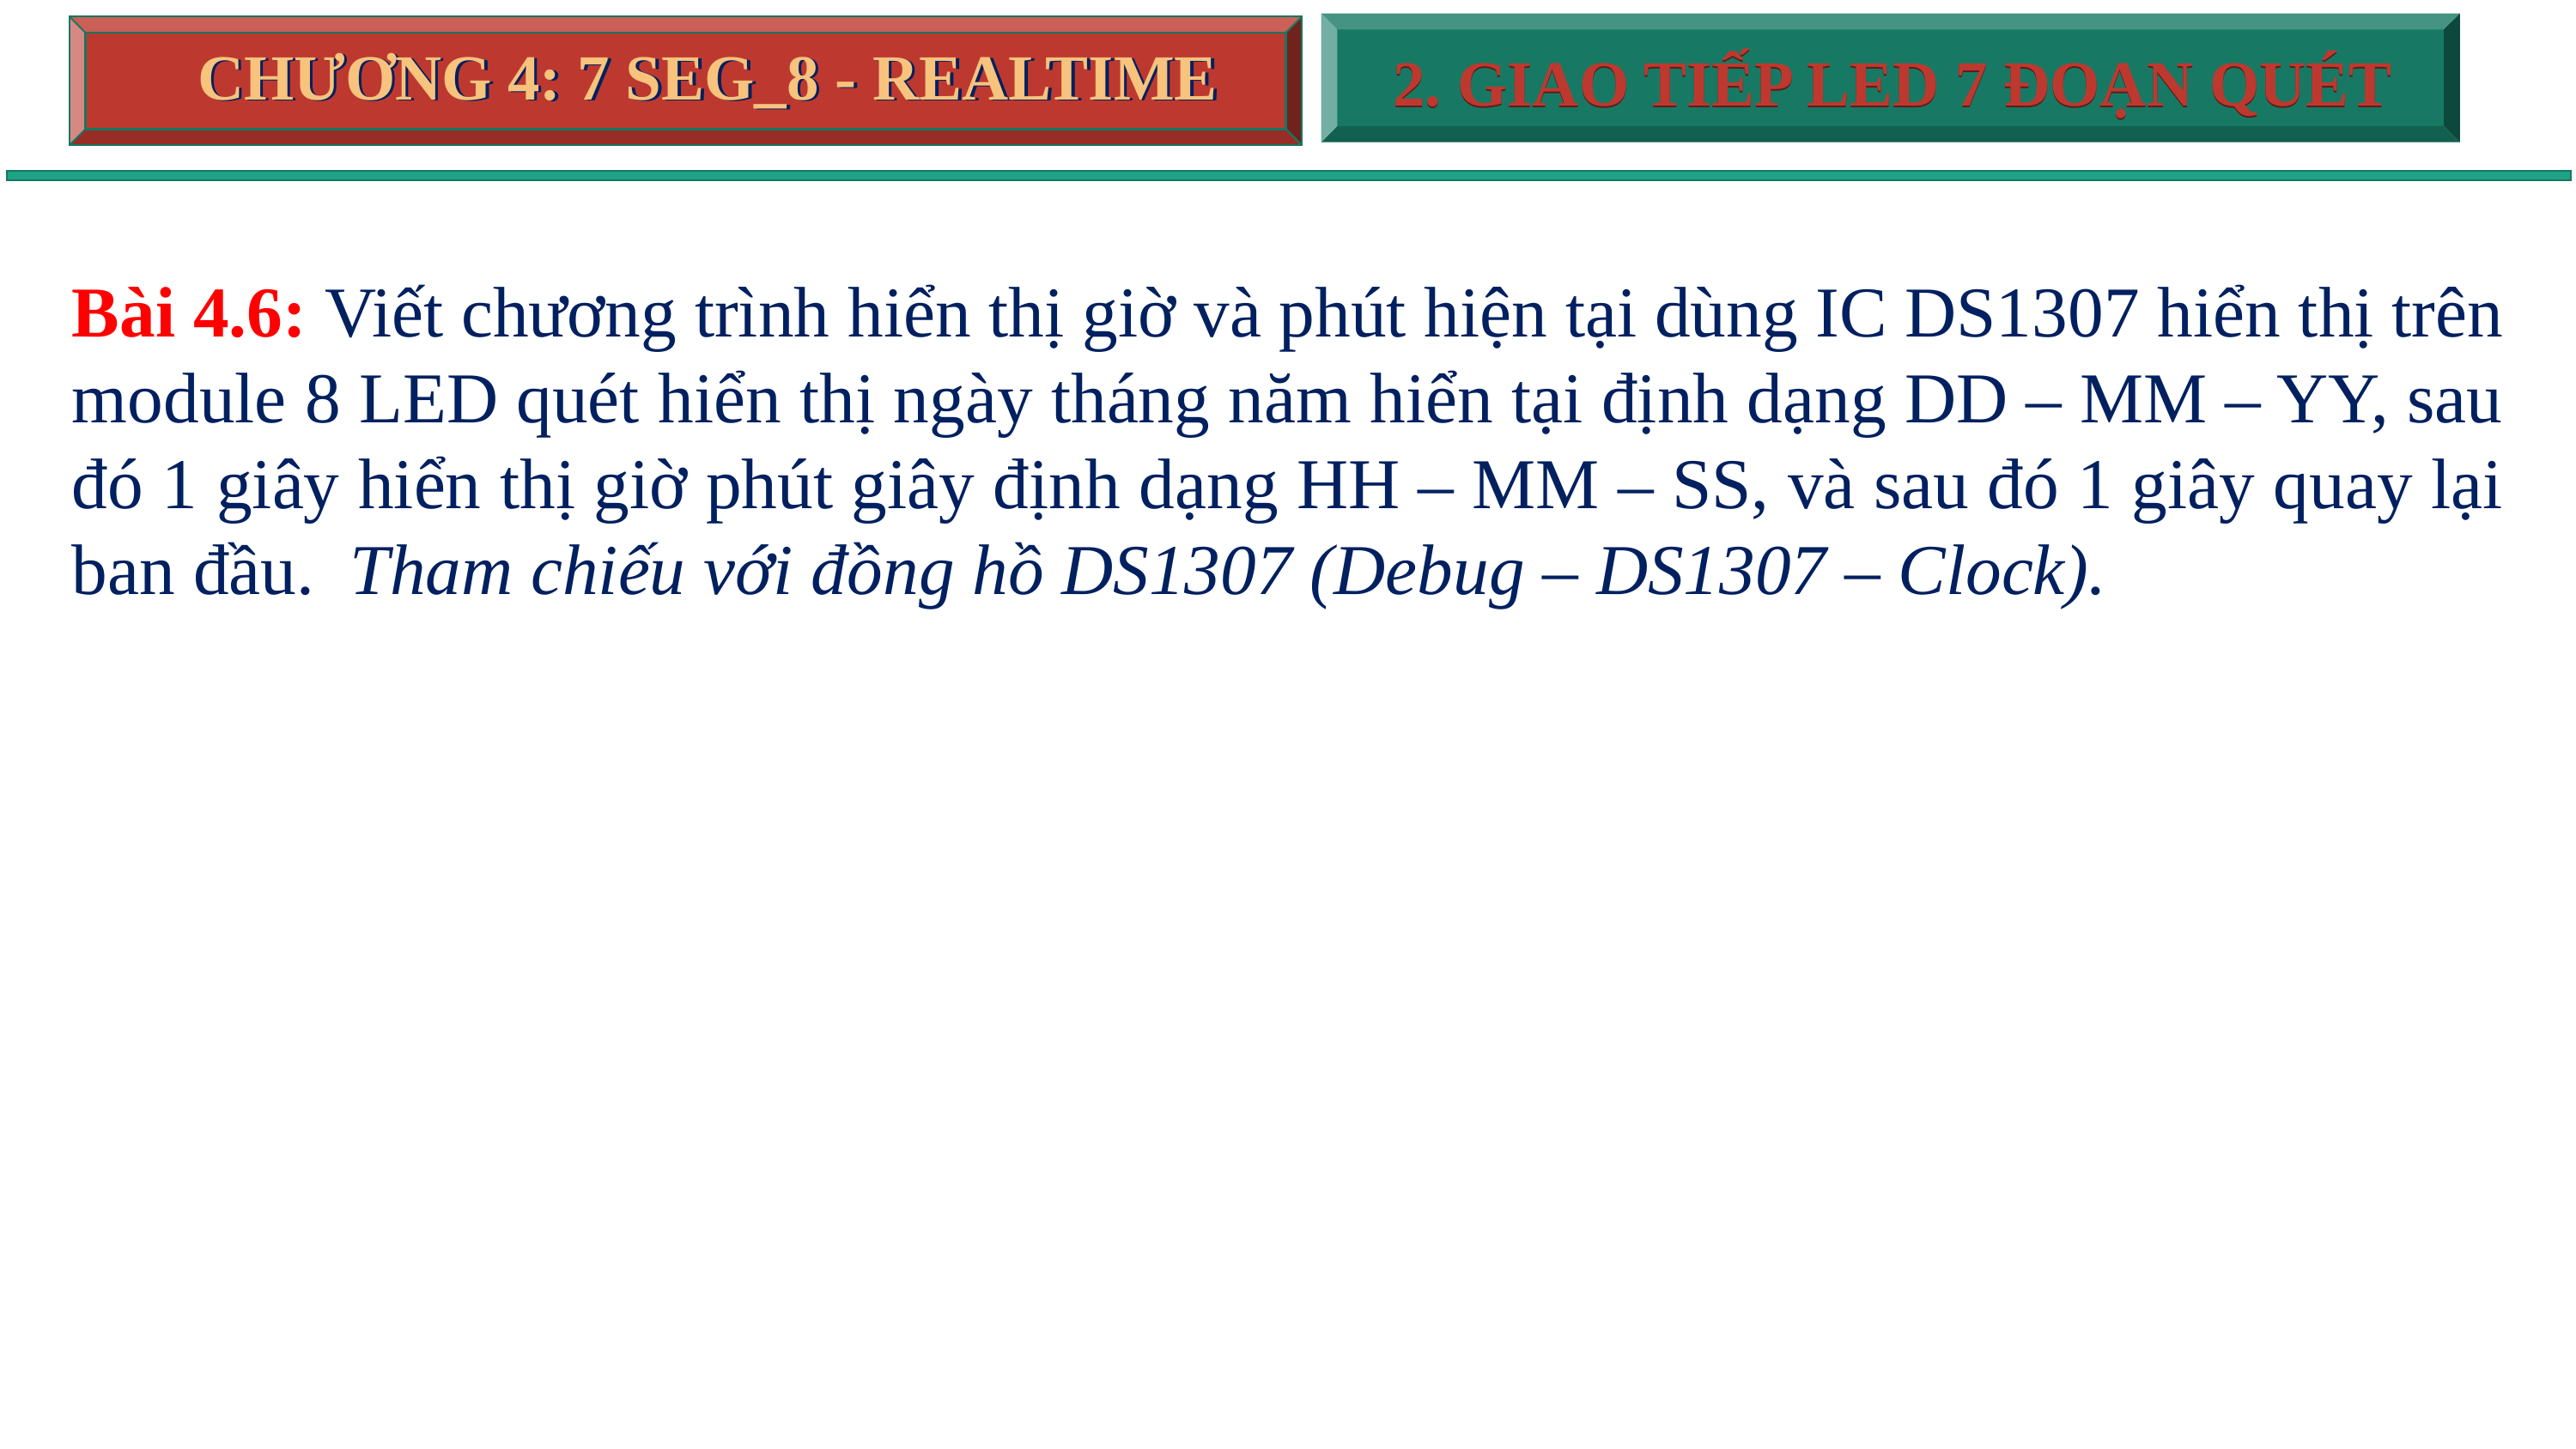

CHƯƠNG 4: 7 SEG_8 - REALTIME
CHƯƠNG 4: 7 SEG_8 - REALTIME
2. GIAO TIẾP LED 7 ĐOẠN QUÉT
2. GIAO TIẾP LED 7 ĐOẠN QUÉT

Bài 4.6: Viết chương trình hiển thị giờ và phút hiện tại dùng IC DS1307 hiển thị trên module 8 LED quét hiển thị ngày tháng năm hiển tại định dạng DD – MM – YY, sau đó 1 giây hiển thị giờ phút giây định dạng HH – MM – SS, và sau đó 1 giây quay lại ban đầu.  Tham chiếu với đồng hồ DS1307 (Debug – DS1307 – Clock).